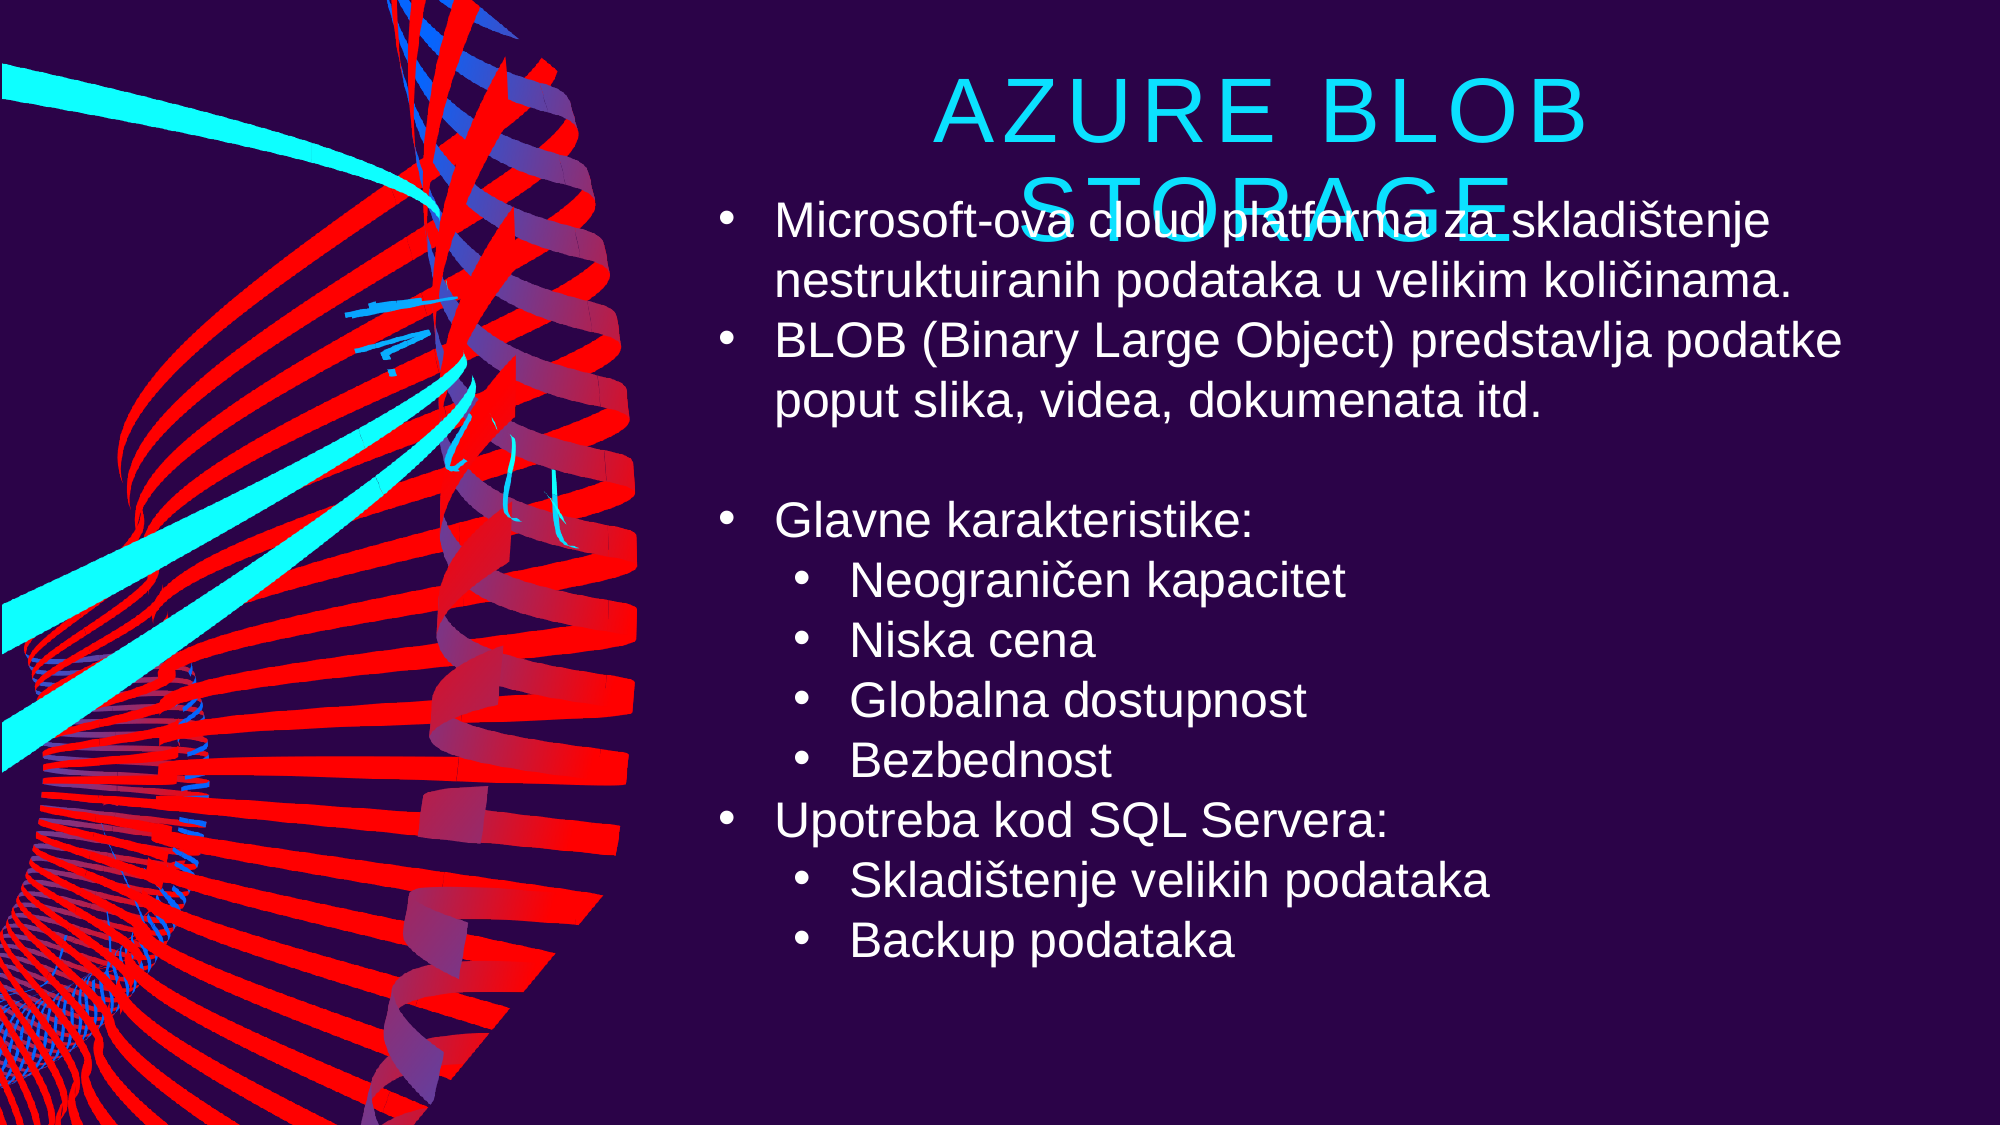

# Azure blob storage
Microsoft-ova cloud platforma za skladištenje nestruktuiranih podataka u velikim količinama.
BLOB (Binary Large Object) predstavlja podatke poput slika, videa, dokumenata itd.

Glavne karakteristike:
Neograničen kapacitet
Niska cena
Globalna dostupnost
Bezbednost
Upotreba kod SQL Servera:
Skladištenje velikih podataka
Backup podataka